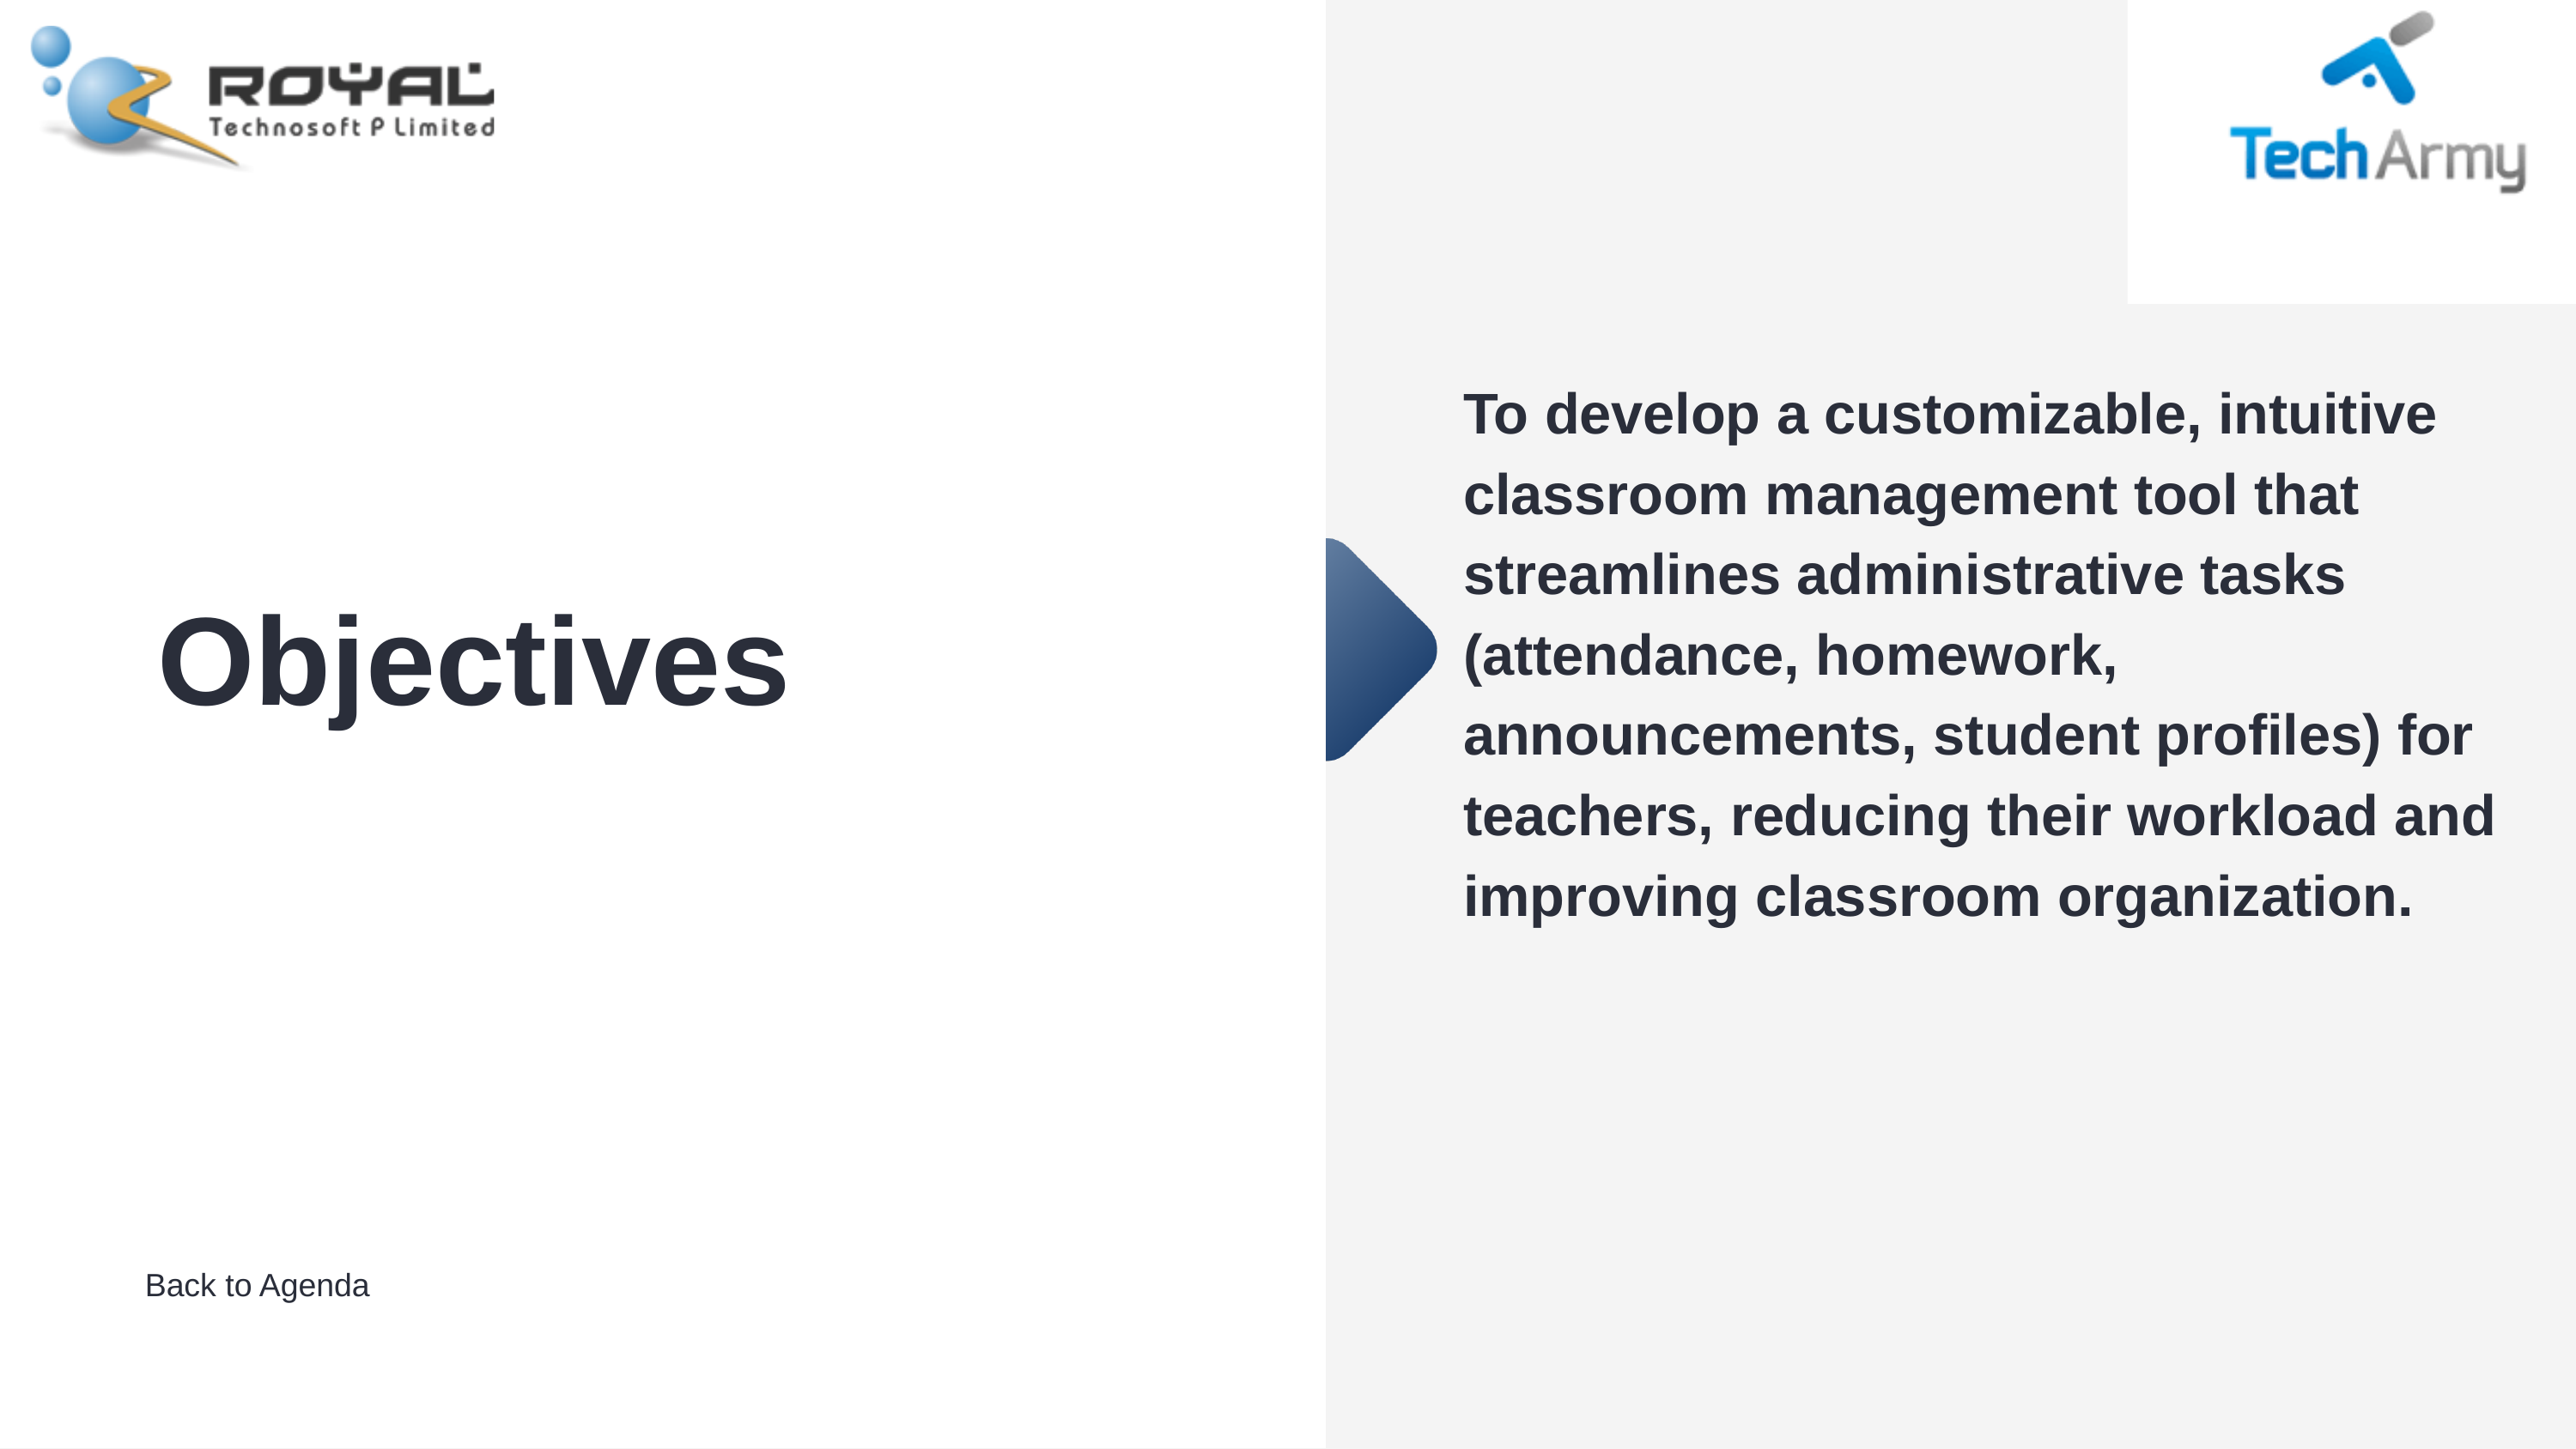

To develop a customizable, intuitive classroom management tool that streamlines administrative tasks (attendance, homework, announcements, student profiles) for teachers, reducing their workload and improving classroom organization.

Objectives

Back to Agenda